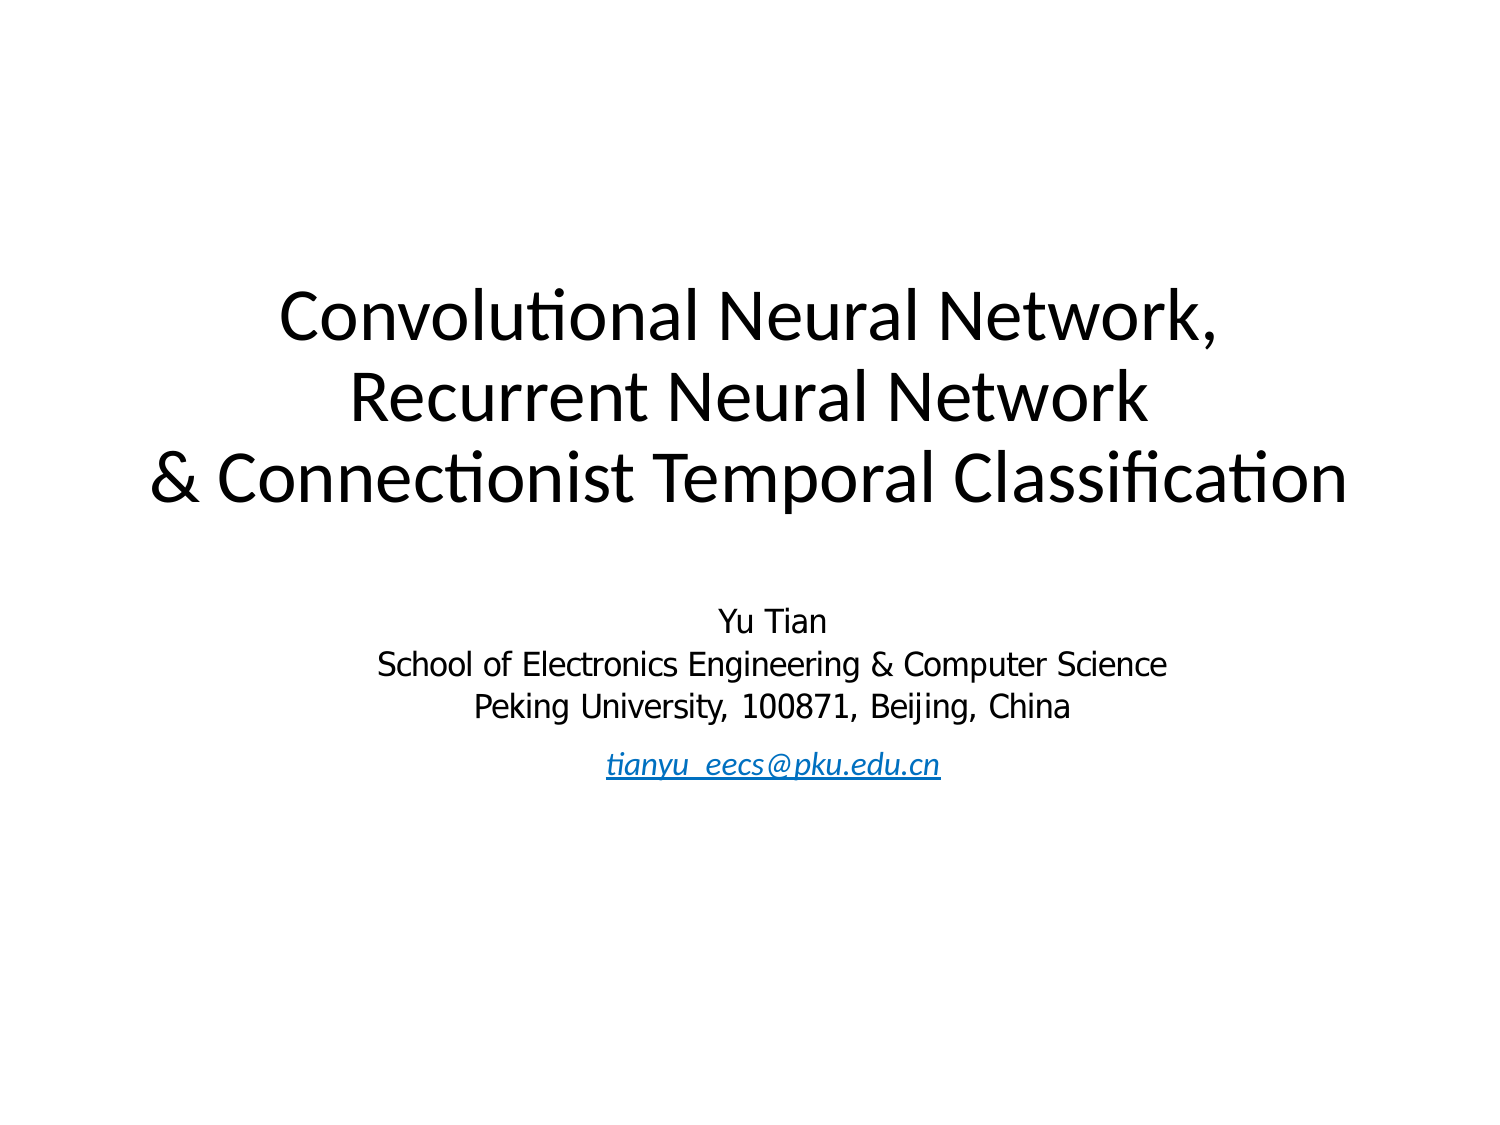

# Convolutional Neural Network, Recurrent Neural Network & Connectionist Temporal Classification
Yu Tian
School of Electronics Engineering & Computer Science
 Peking University, 100871, Beijing, China
tianyu_eecs@pku.edu.cn